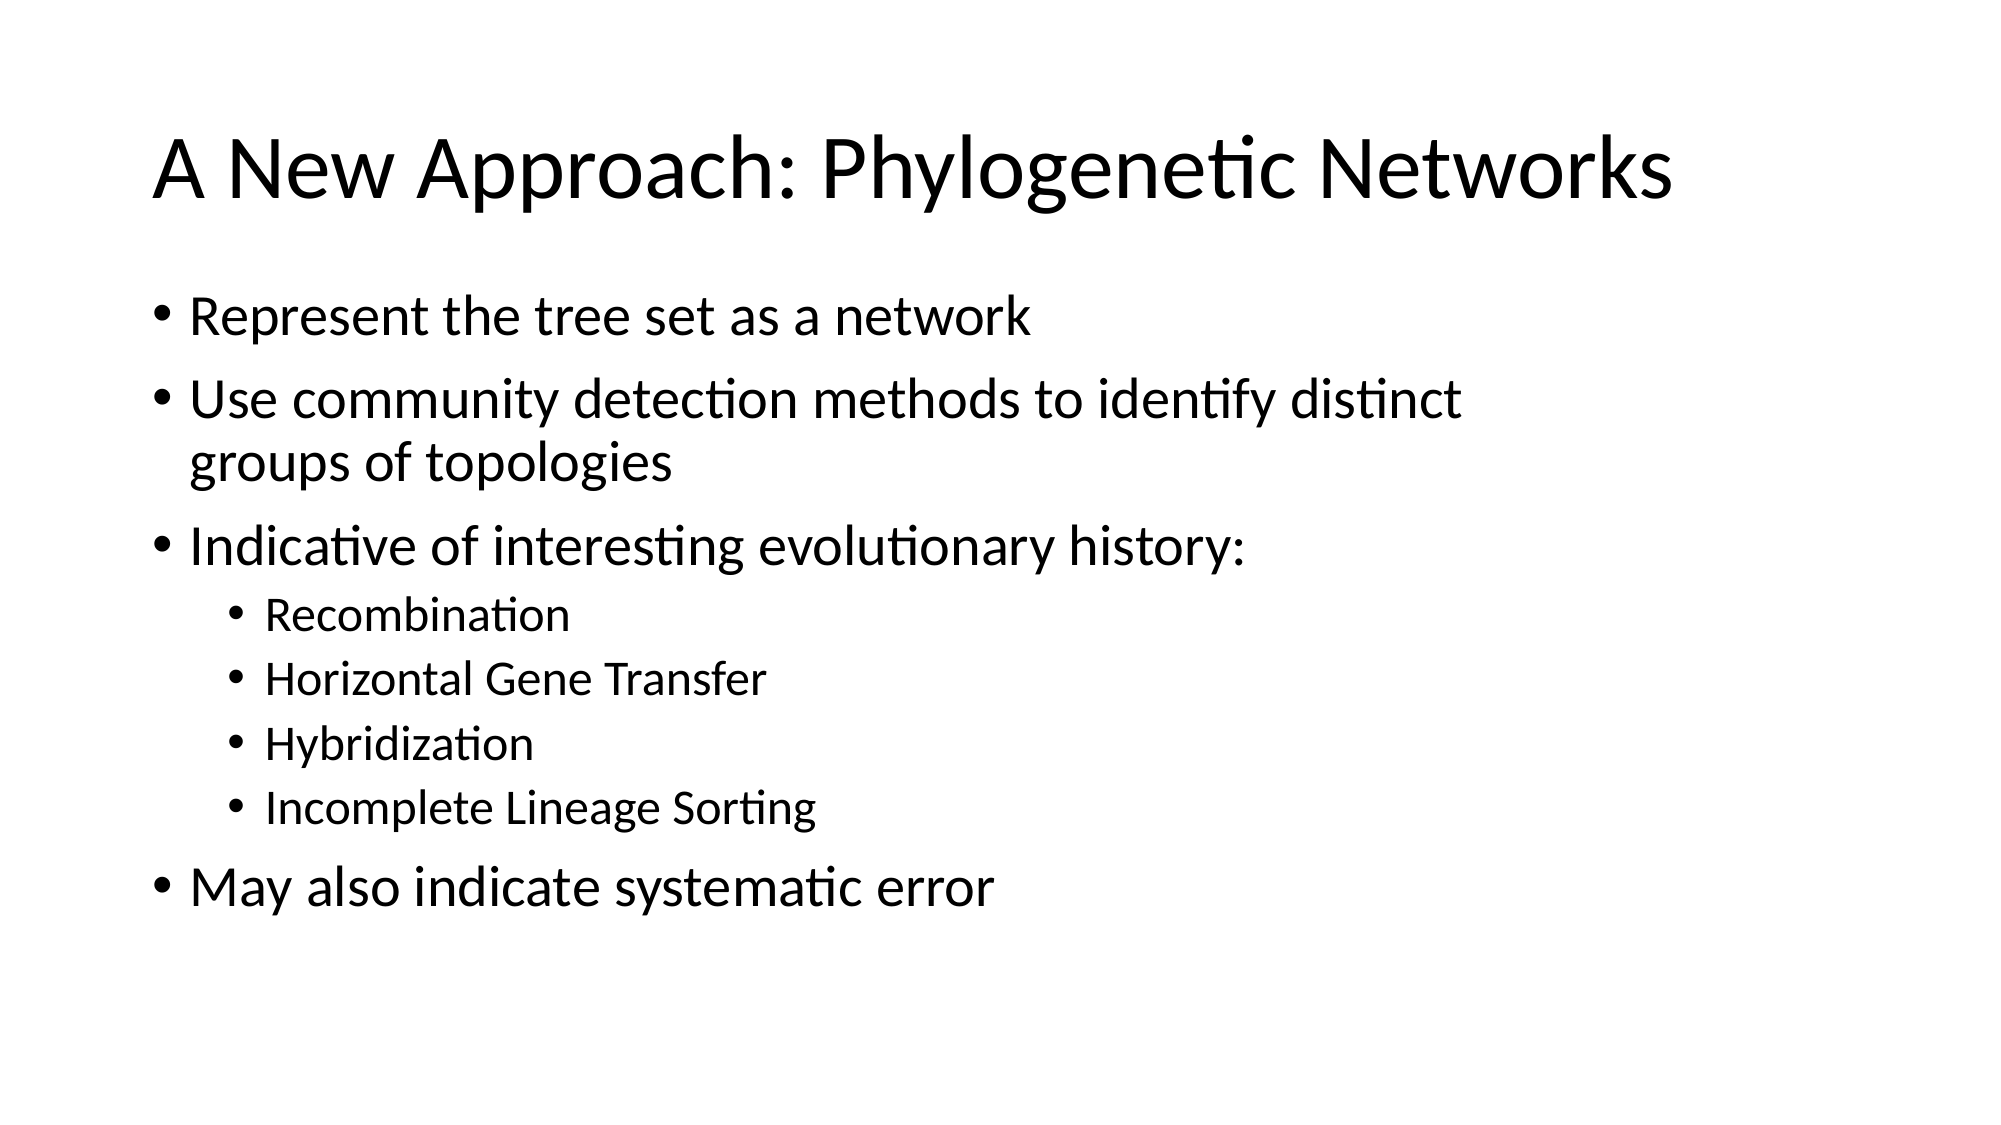

# A New Approach: Phylogenetic Networks
Represent the tree set as a network
Use community detection methods to identify distinct groups of topologies
Indicative of interesting evolutionary history:
Recombination
Horizontal Gene Transfer
Hybridization
Incomplete Lineage Sorting
May also indicate systematic error